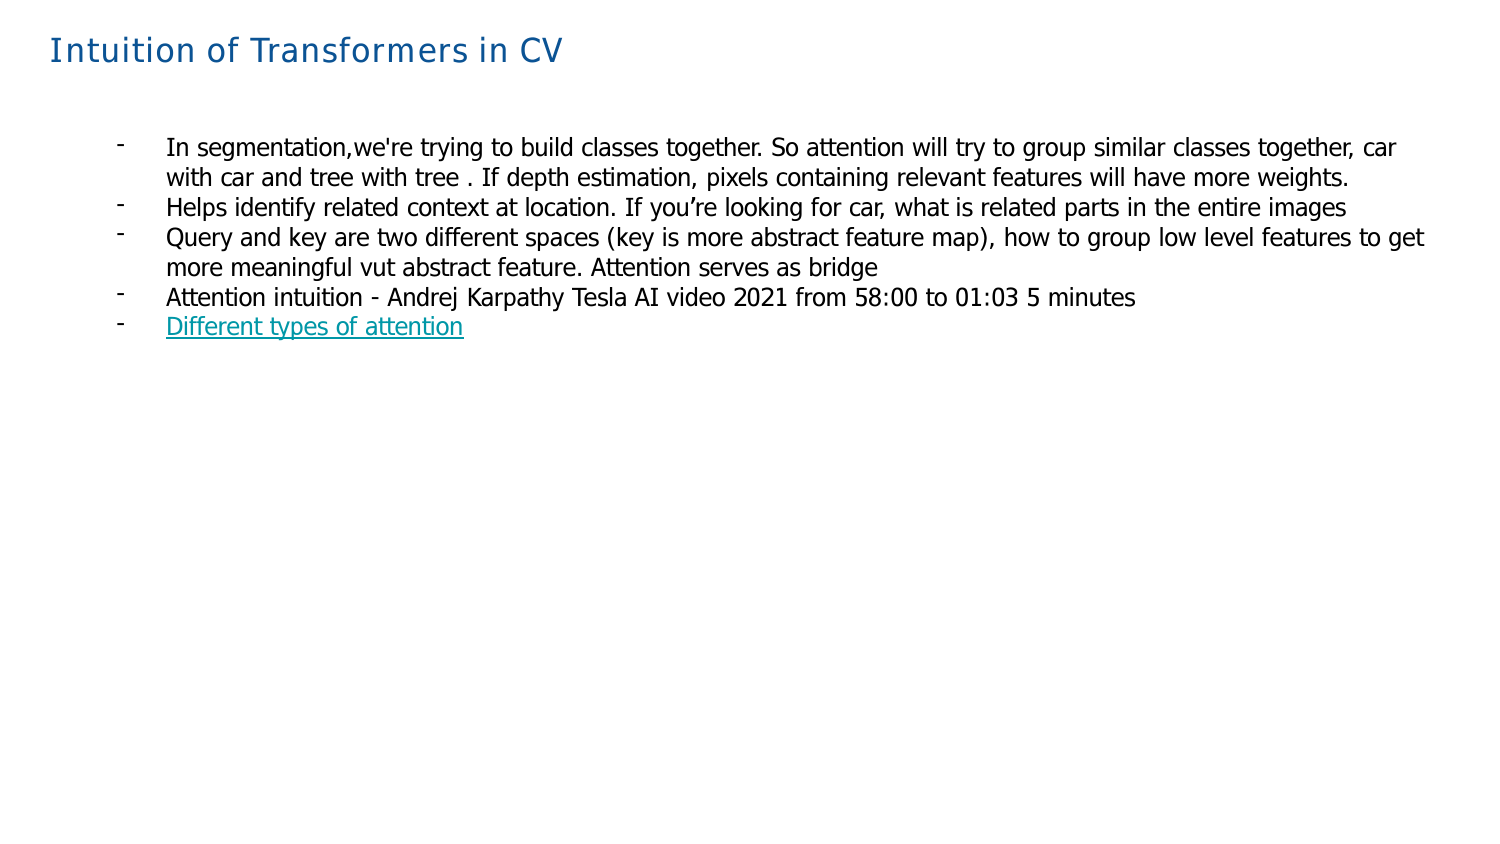

# Intuition of Transformers in CV
In segmentation,we're trying to build classes together. So attention will try to group similar classes together, car with car and tree with tree . If depth estimation, pixels containing relevant features will have more weights.
Helps identify related context at location. If you’re looking for car, what is related parts in the entire images
Query and key are two different spaces (key is more abstract feature map), how to group low level features to get more meaningful vut abstract feature. Attention serves as bridge
Attention intuition - Andrej Karpathy Tesla AI video 2021 from 58:00 to 01:03 5 minutes
Different types of attention